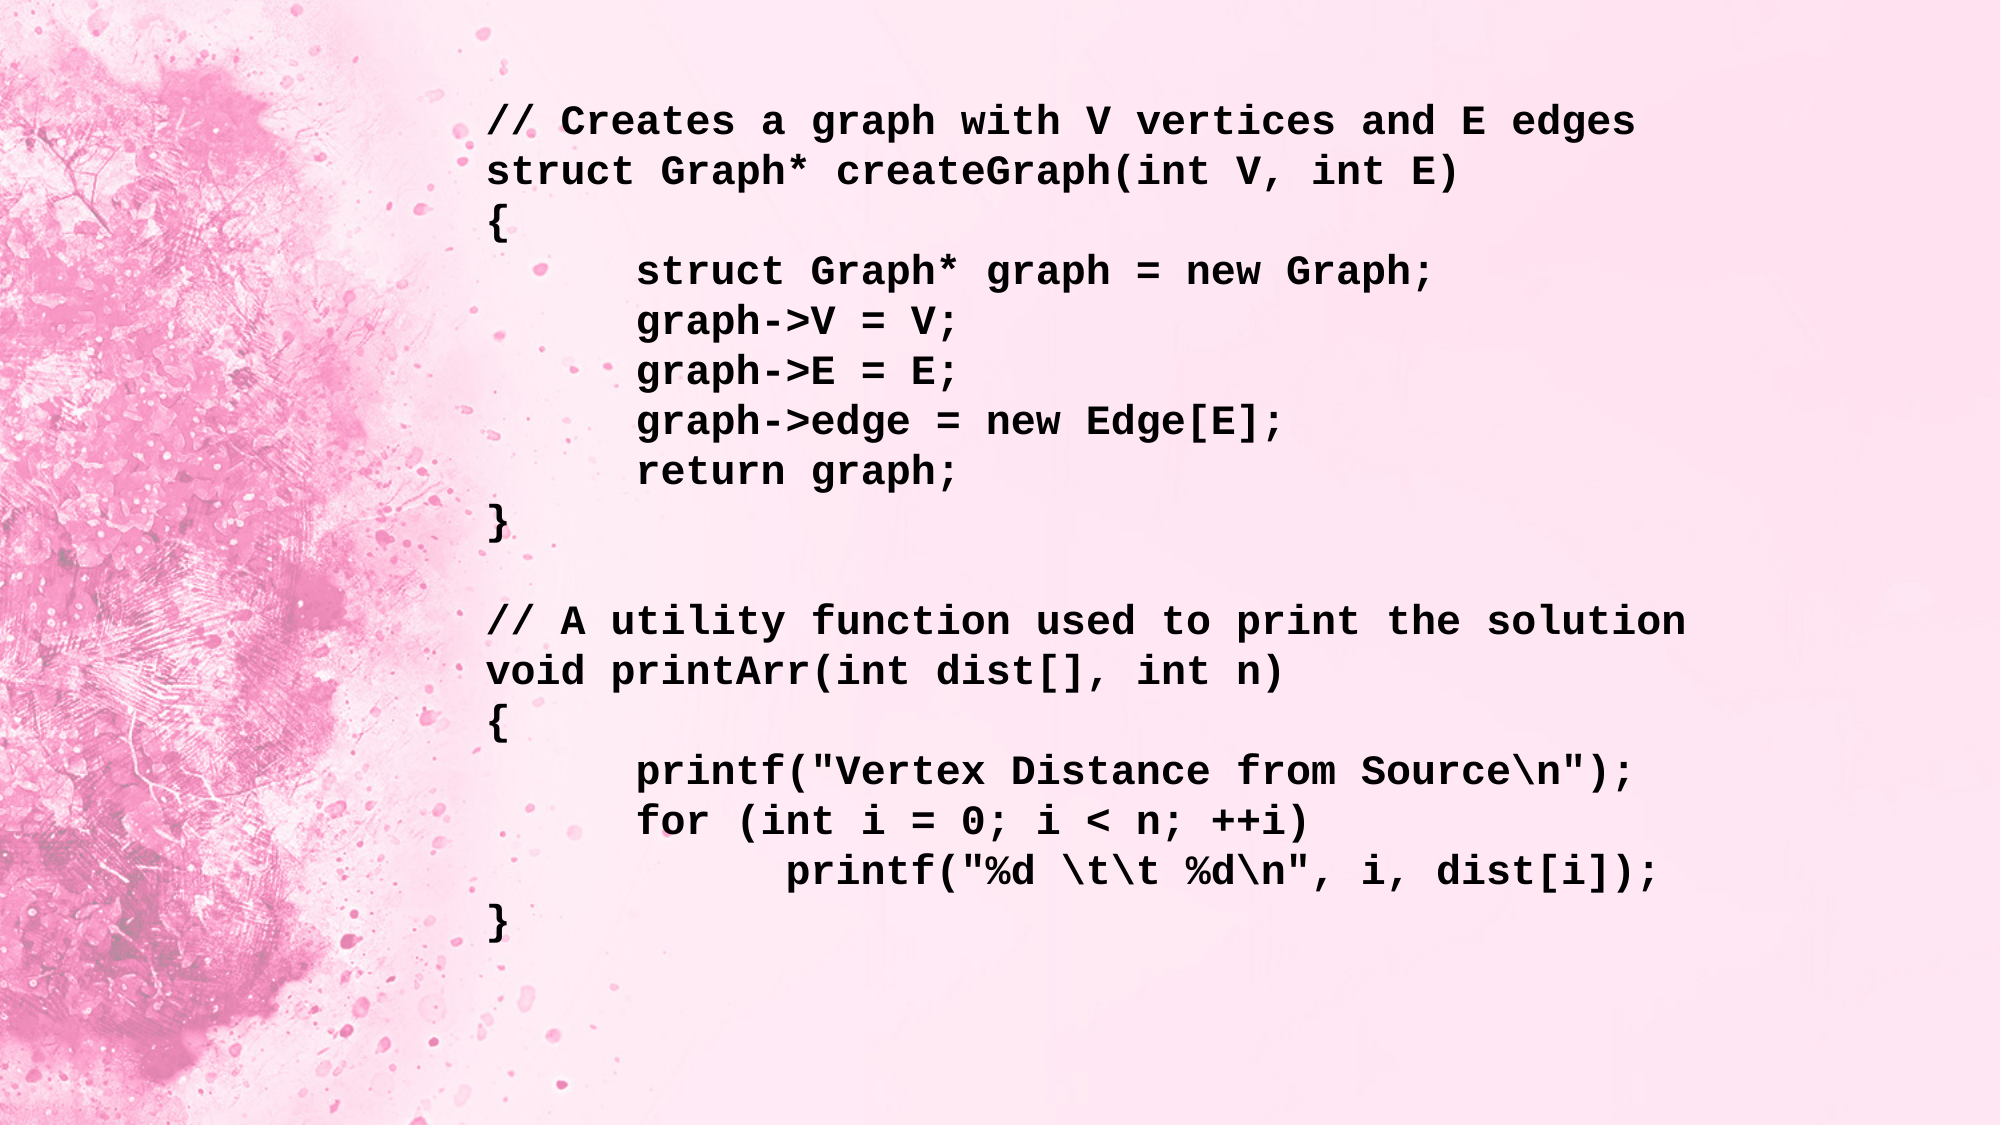

// Creates a graph with V vertices and E edges
struct Graph* createGraph(int V, int E)
{
	struct Graph* graph = new Graph;
	graph->V = V;
	graph->E = E;
	graph->edge = new Edge[E];
	return graph;
}

// A utility function used to print the solution
void printArr(int dist[], int n)
{
	printf("Vertex Distance from Source\n");
	for (int i = 0; i < n; ++i)
		printf("%d \t\t %d\n", i, dist[i]);
}